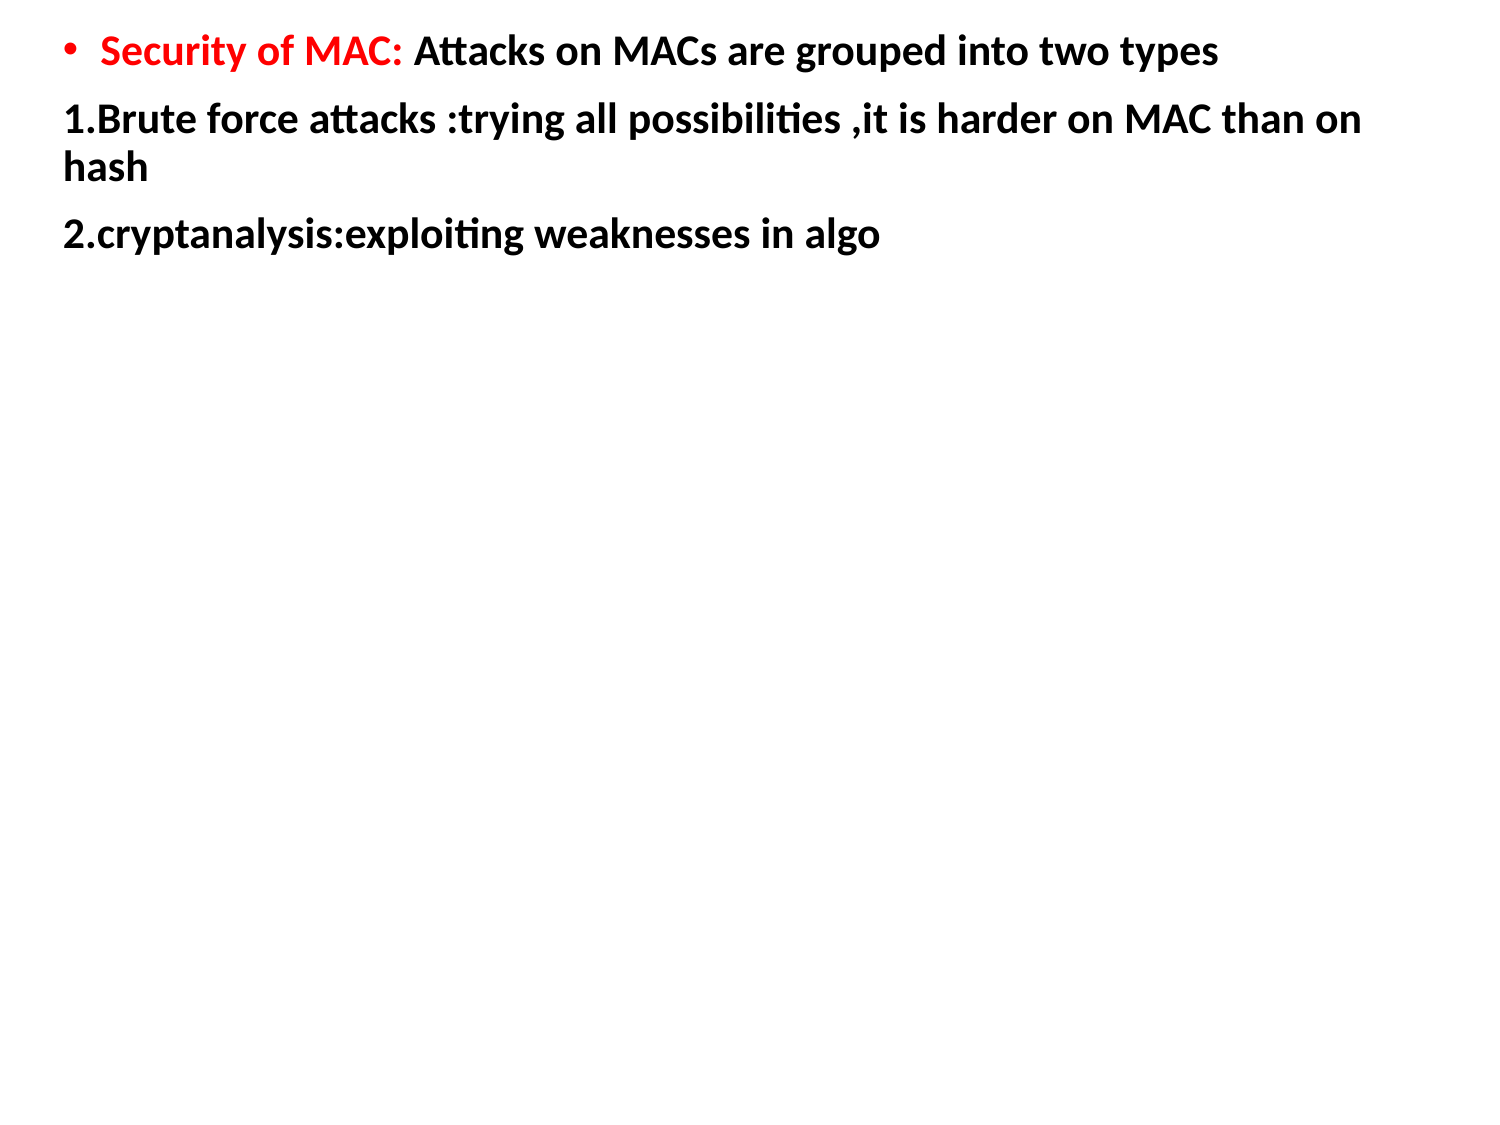

Security of MAC: Attacks on MACs are grouped into two types
1.Brute force attacks :trying all possibilities ,it is harder on MAC than on hash
2.cryptanalysis:exploiting weaknesses in algo